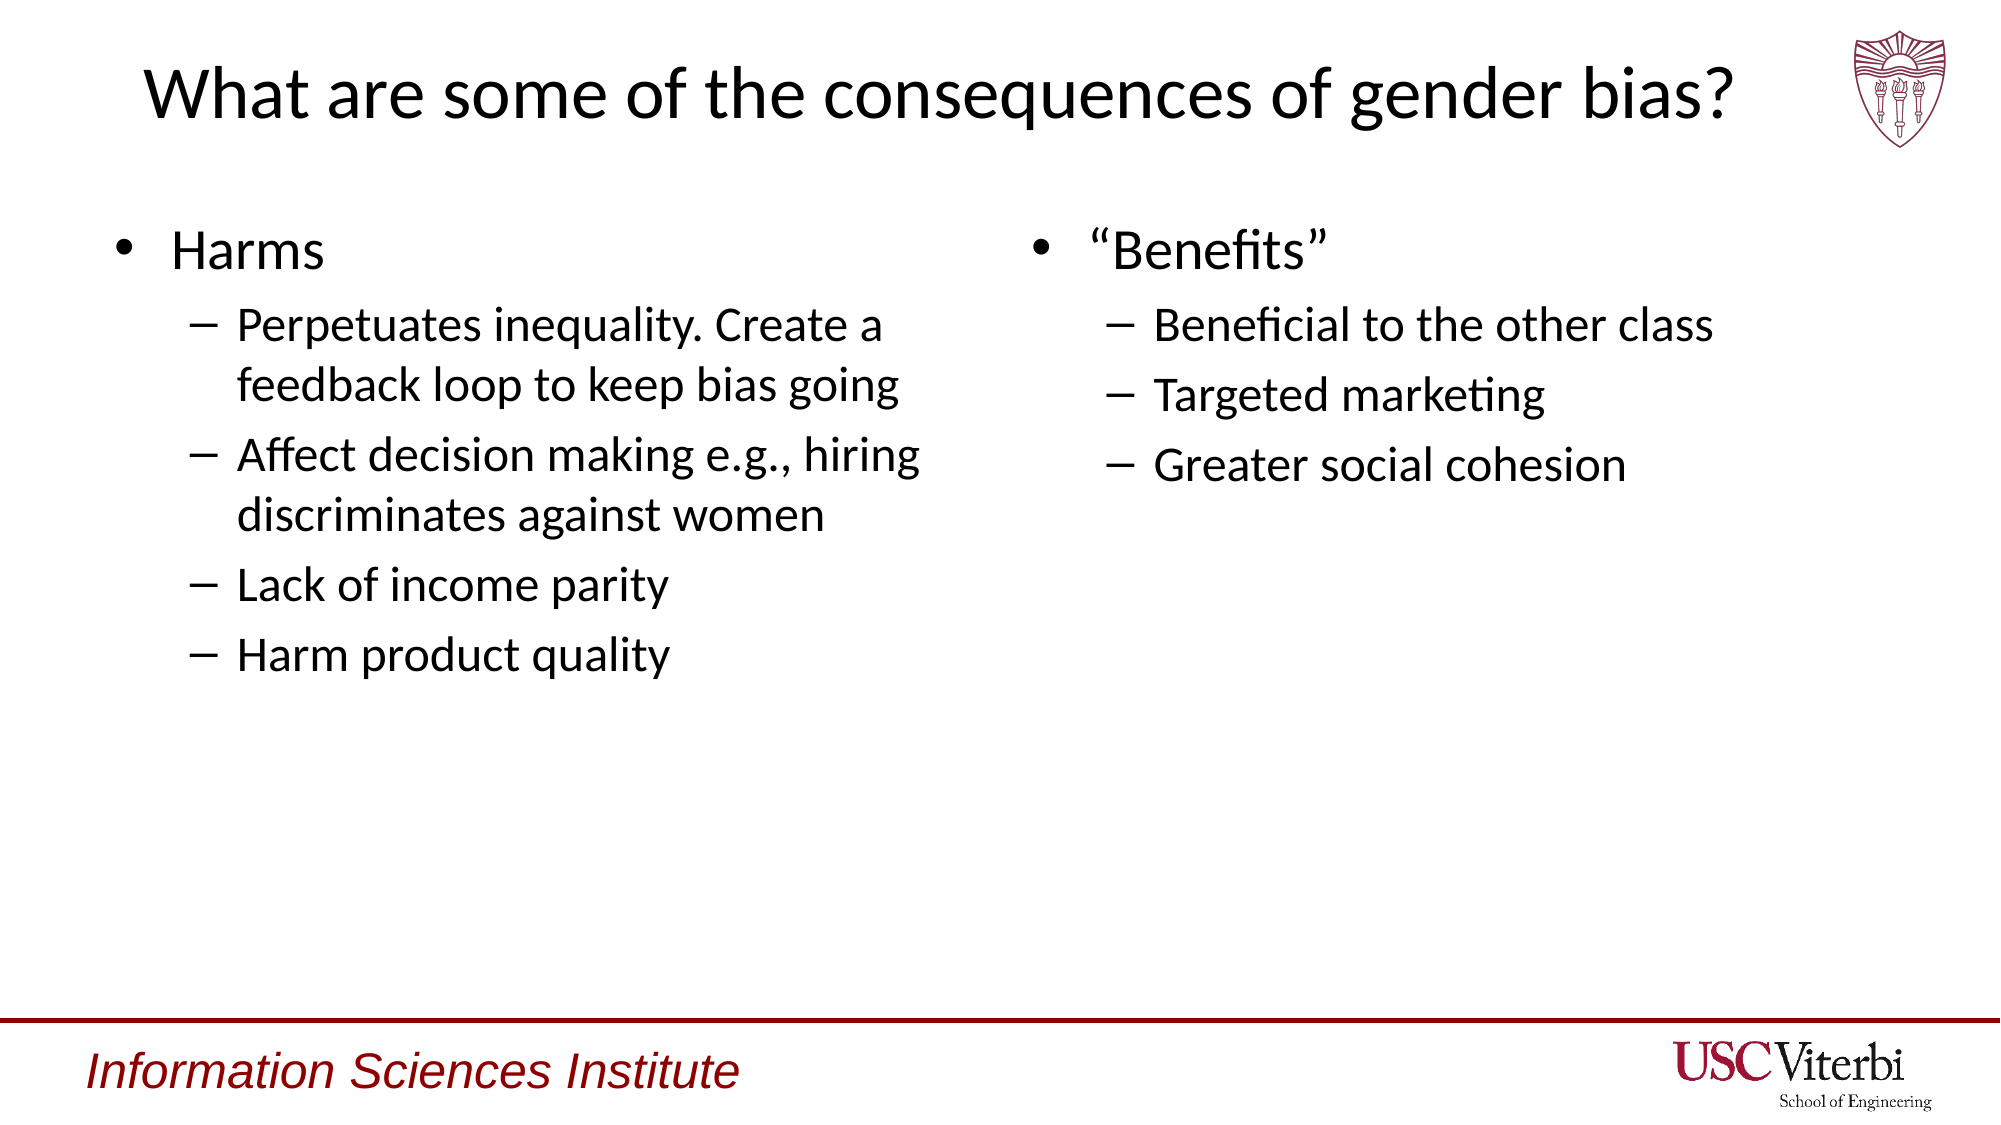

# What are some of the consequences of gender bias?
Harms
Perpetuates inequality. Create a feedback loop to keep bias going
Affect decision making e.g., hiring discriminates against women
Lack of income parity
Harm product quality

“Benefits”
Beneficial to the other class
Targeted marketing
Greater social cohesion